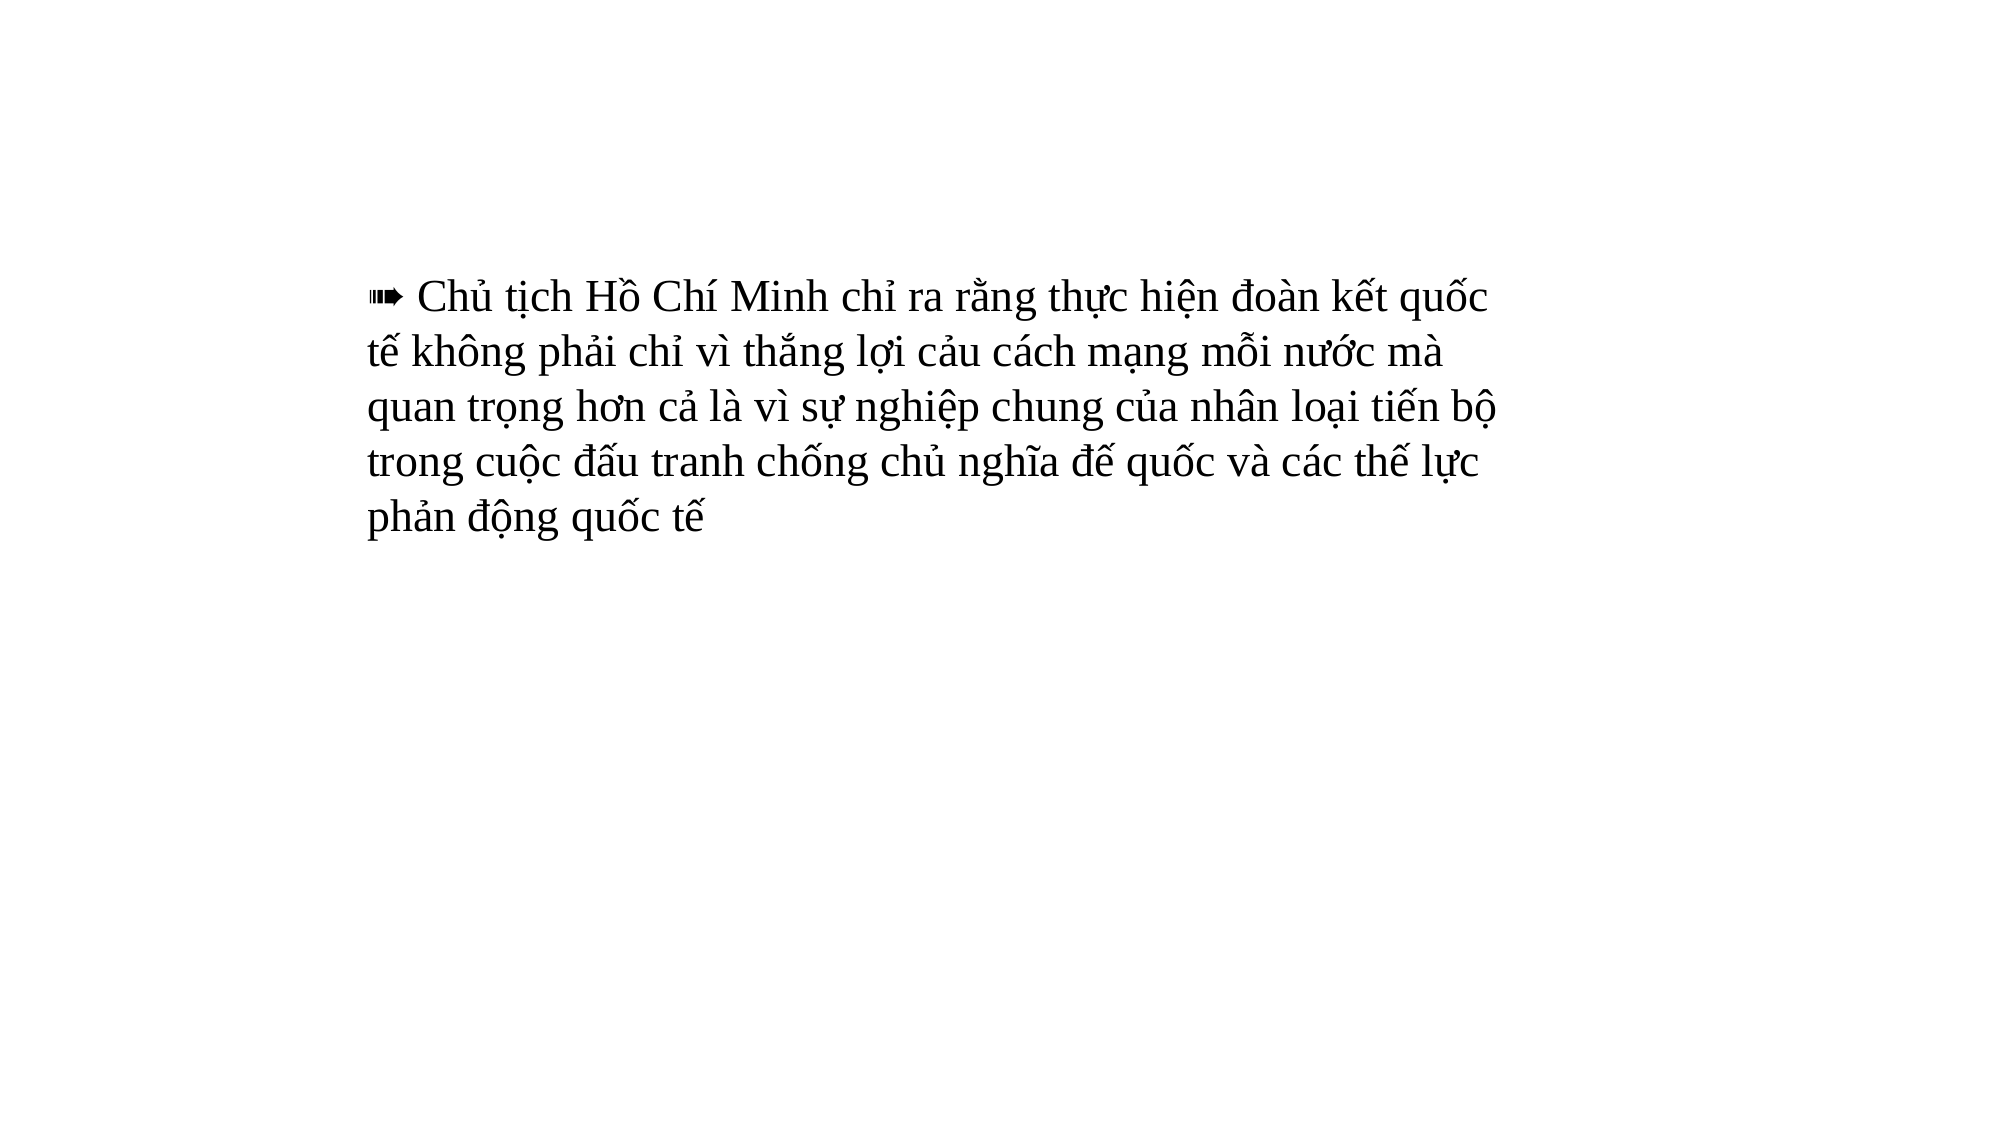

➠ Chủ tịch Hồ Chí Minh chỉ ra rằng thực hiện đoàn kết quốc tế không phải chỉ vì thắng lợi cảu cách mạng mỗi nước mà quan trọng hơn cả là vì sự nghiệp chung của nhân loại tiến bộ trong cuộc đấu tranh chống chủ nghĩa đế quốc và các thế lực phản động quốc tế